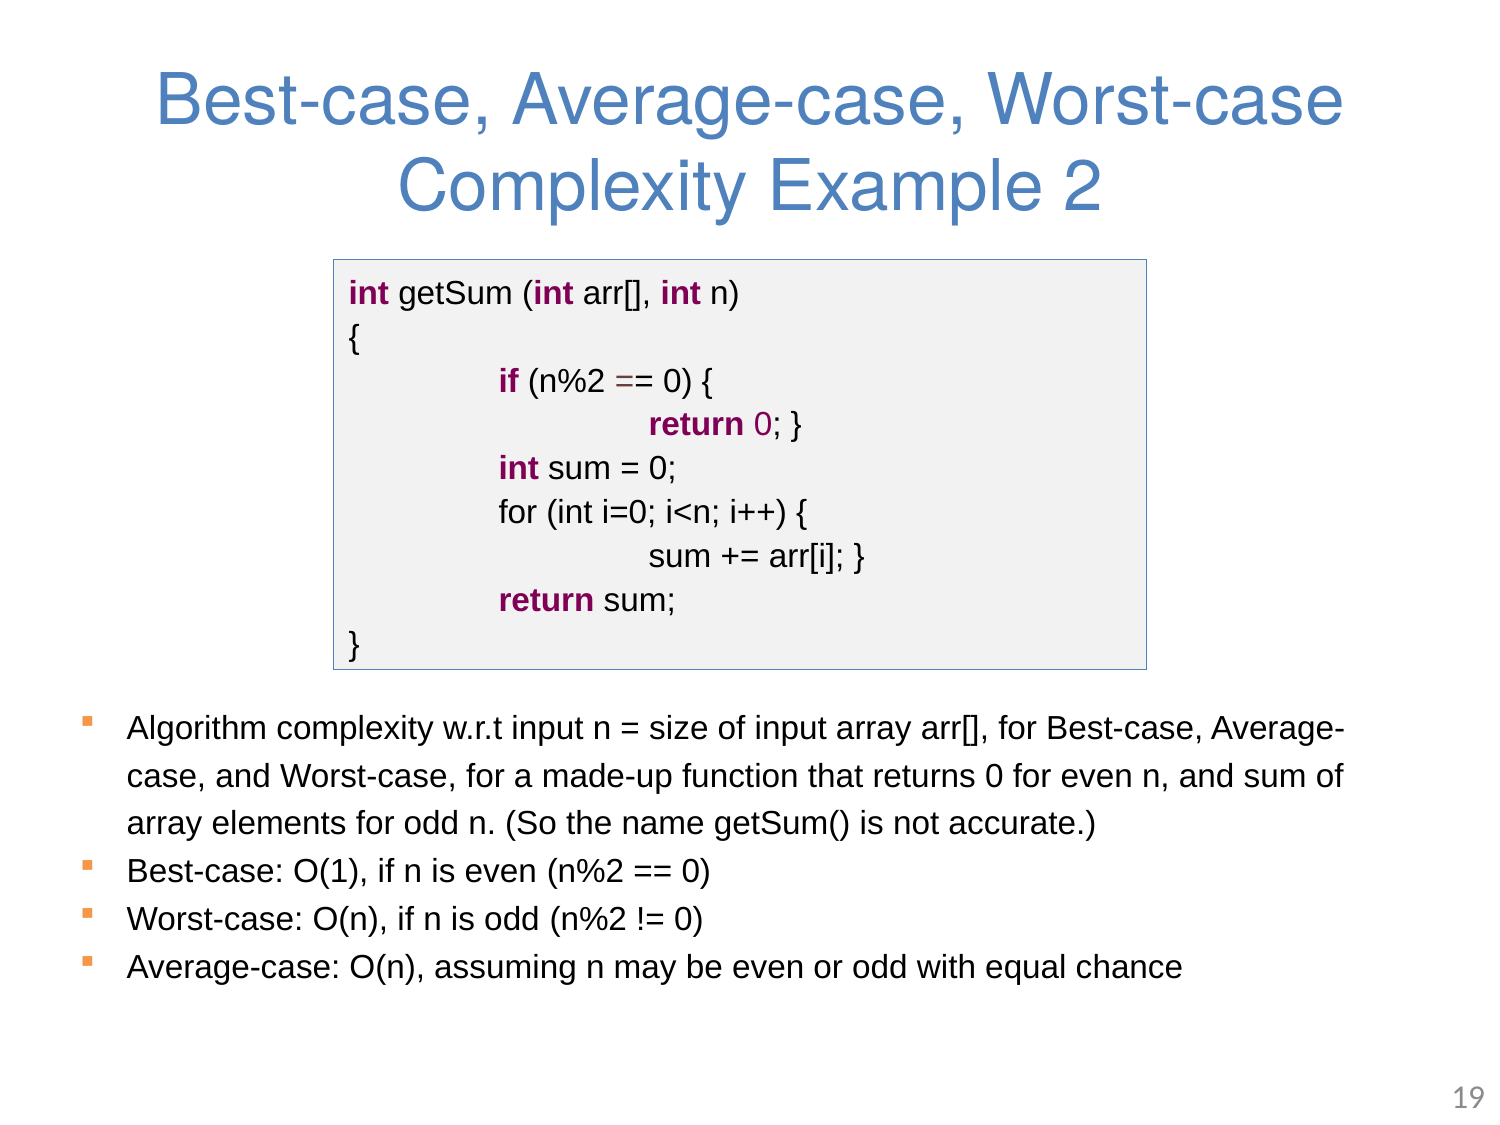

# Best-case, Average-case, Worst-case Complexity Example 2
int getSum (int arr[], int n)
{
	if (n%2 == 0) {
		return 0; }
	int sum = 0;
	for (int i=0; i<n; i++) {
		sum += arr[i]; }
 	return sum;
}
Algorithm complexity w.r.t input n = size of input array arr[], for Best-case, Average-case, and Worst-case, for a made-up function that returns 0 for even n, and sum of array elements for odd n. (So the name getSum() is not accurate.)
Best-case: O(1), if n is even (n%2 == 0)
Worst-case: O(n), if n is odd (n%2 != 0)
Average-case: O(n), assuming n may be even or odd with equal chance
19